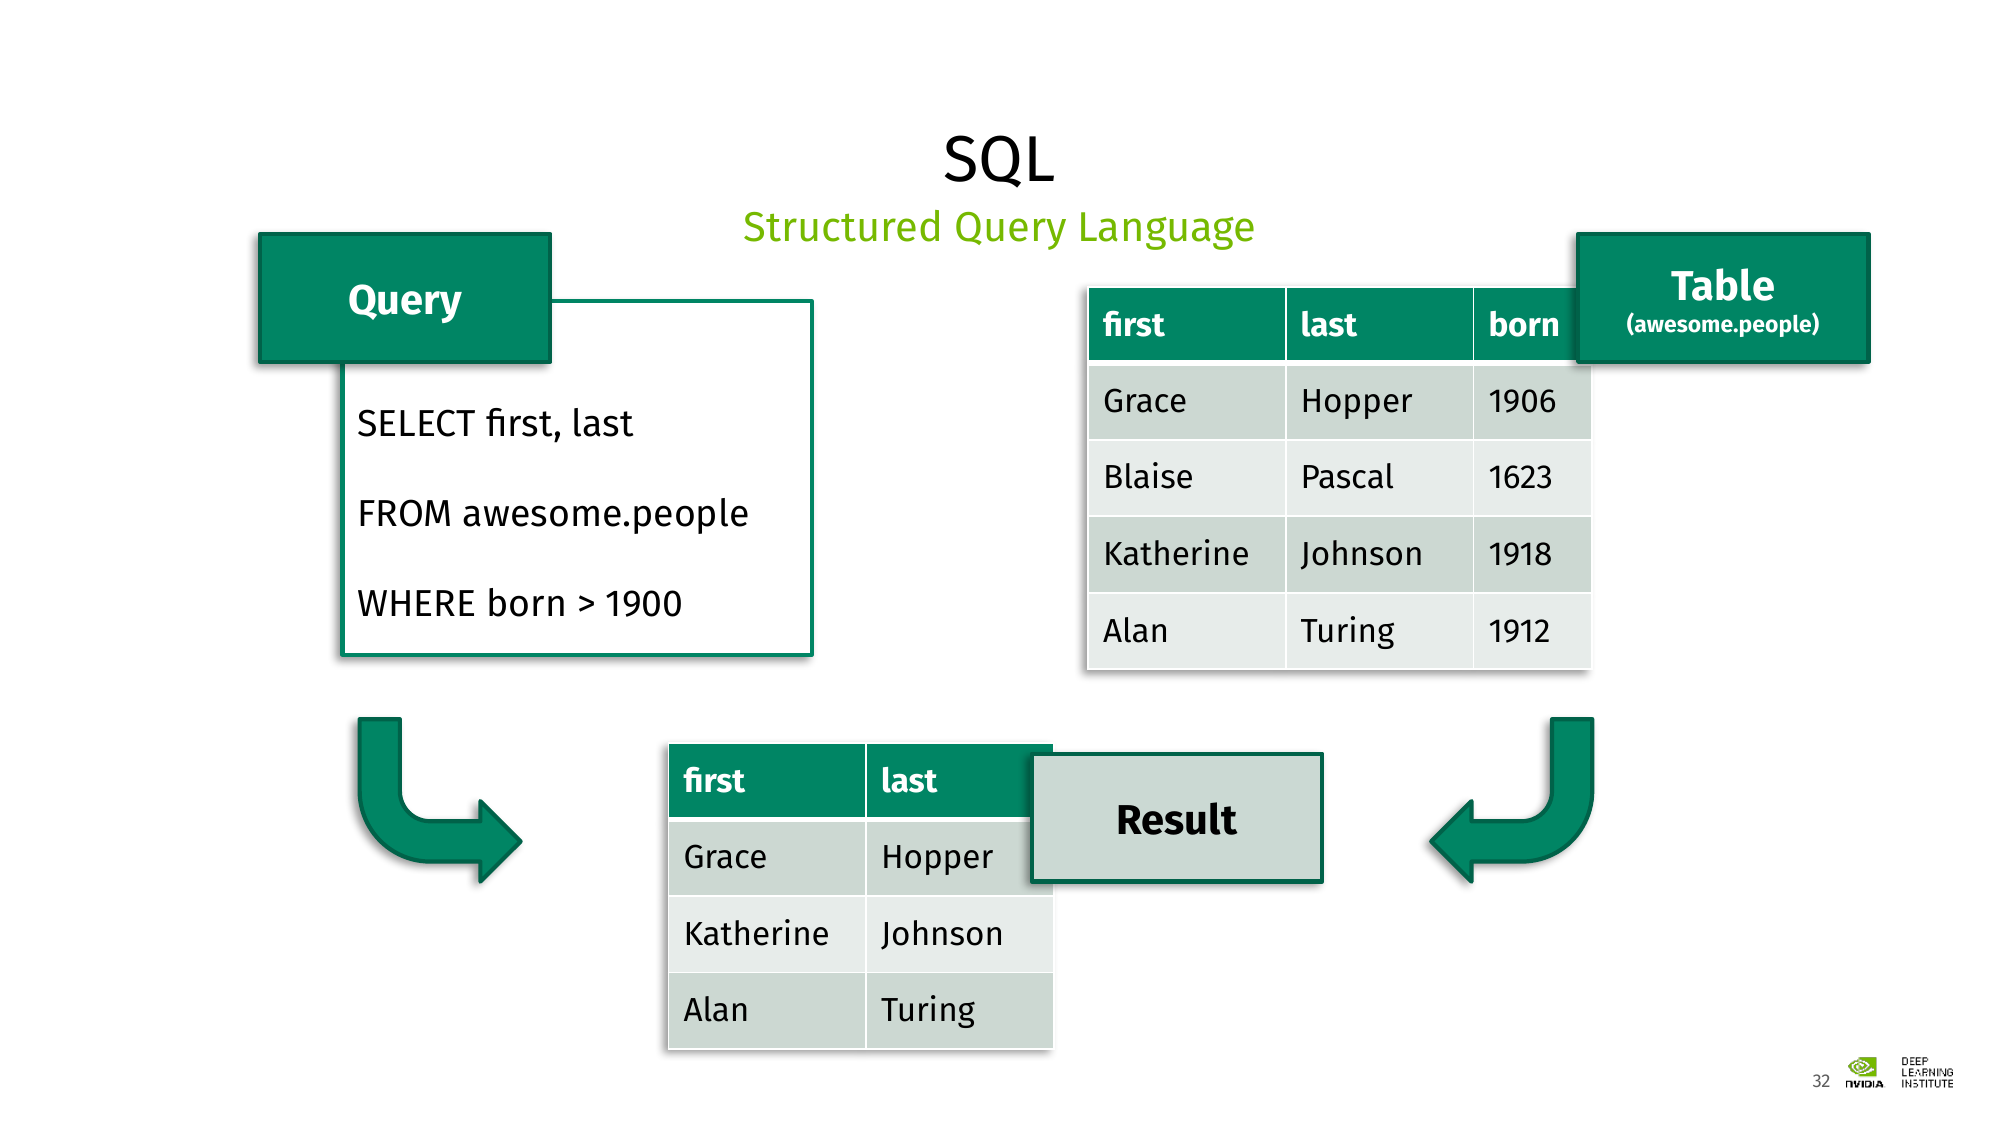

# SQL
Structured Query Language
Query
Table
(awesome.people)
| first | last | born |
| --- | --- | --- |
| Grace | Hopper | 1906 |
| Blaise | Pascal | 1623 |
| Katherine | Johnson | 1918 |
| Alan | Turing | 1912 |

SELECT first, last
FROM awesome.people
WHERE born > 1900

| first | last |
| --- | --- |
| Grace | Hopper |
| Katherine | Johnson |
| Alan | Turing |
Result